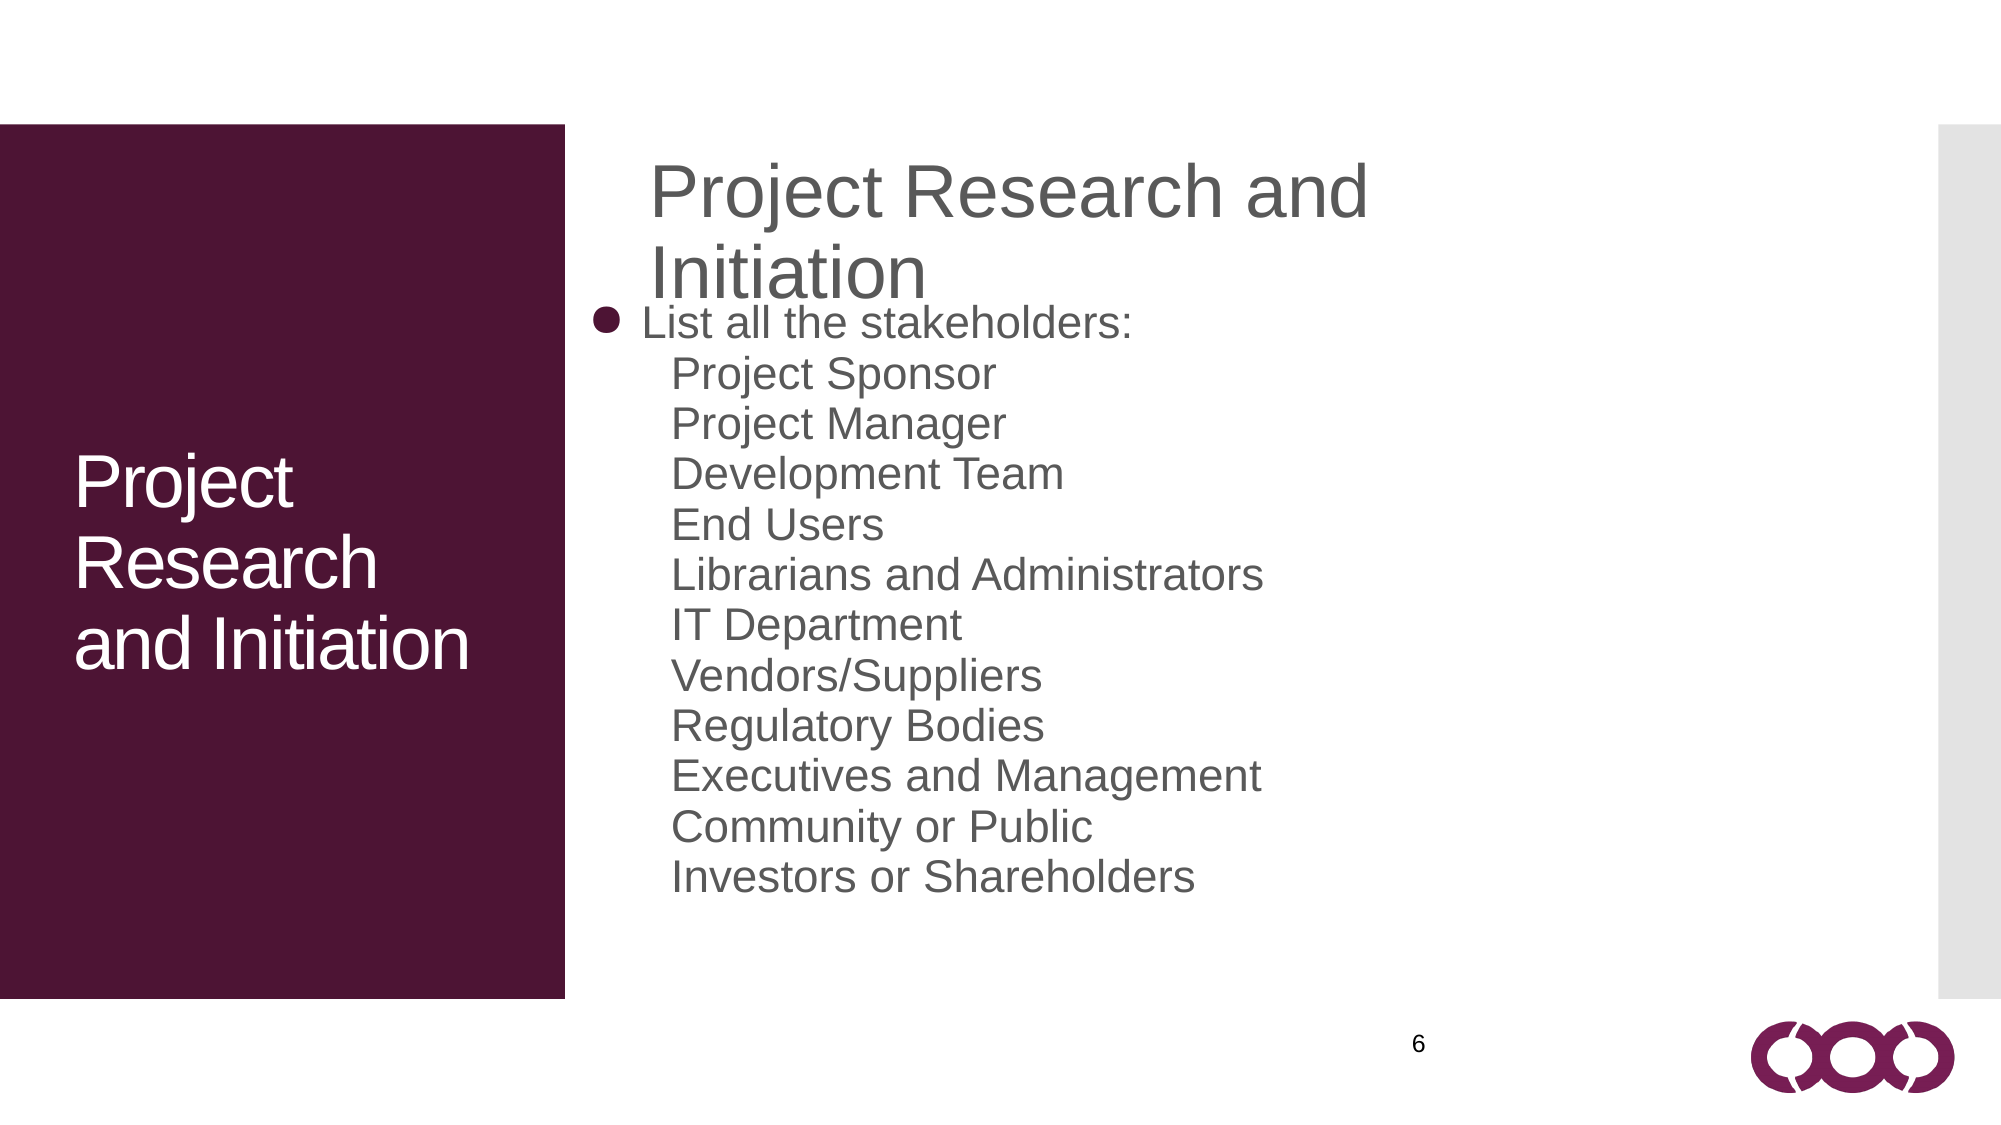

6
Project Research and Initiation
List all the stakeholders:
Project Sponsor
Project Manager
Development Team
End Users
Librarians and Administrators
IT Department
Vendors/Suppliers
Regulatory Bodies
Executives and Management
Community or Public
Investors or Shareholders

Project Research and Initiation